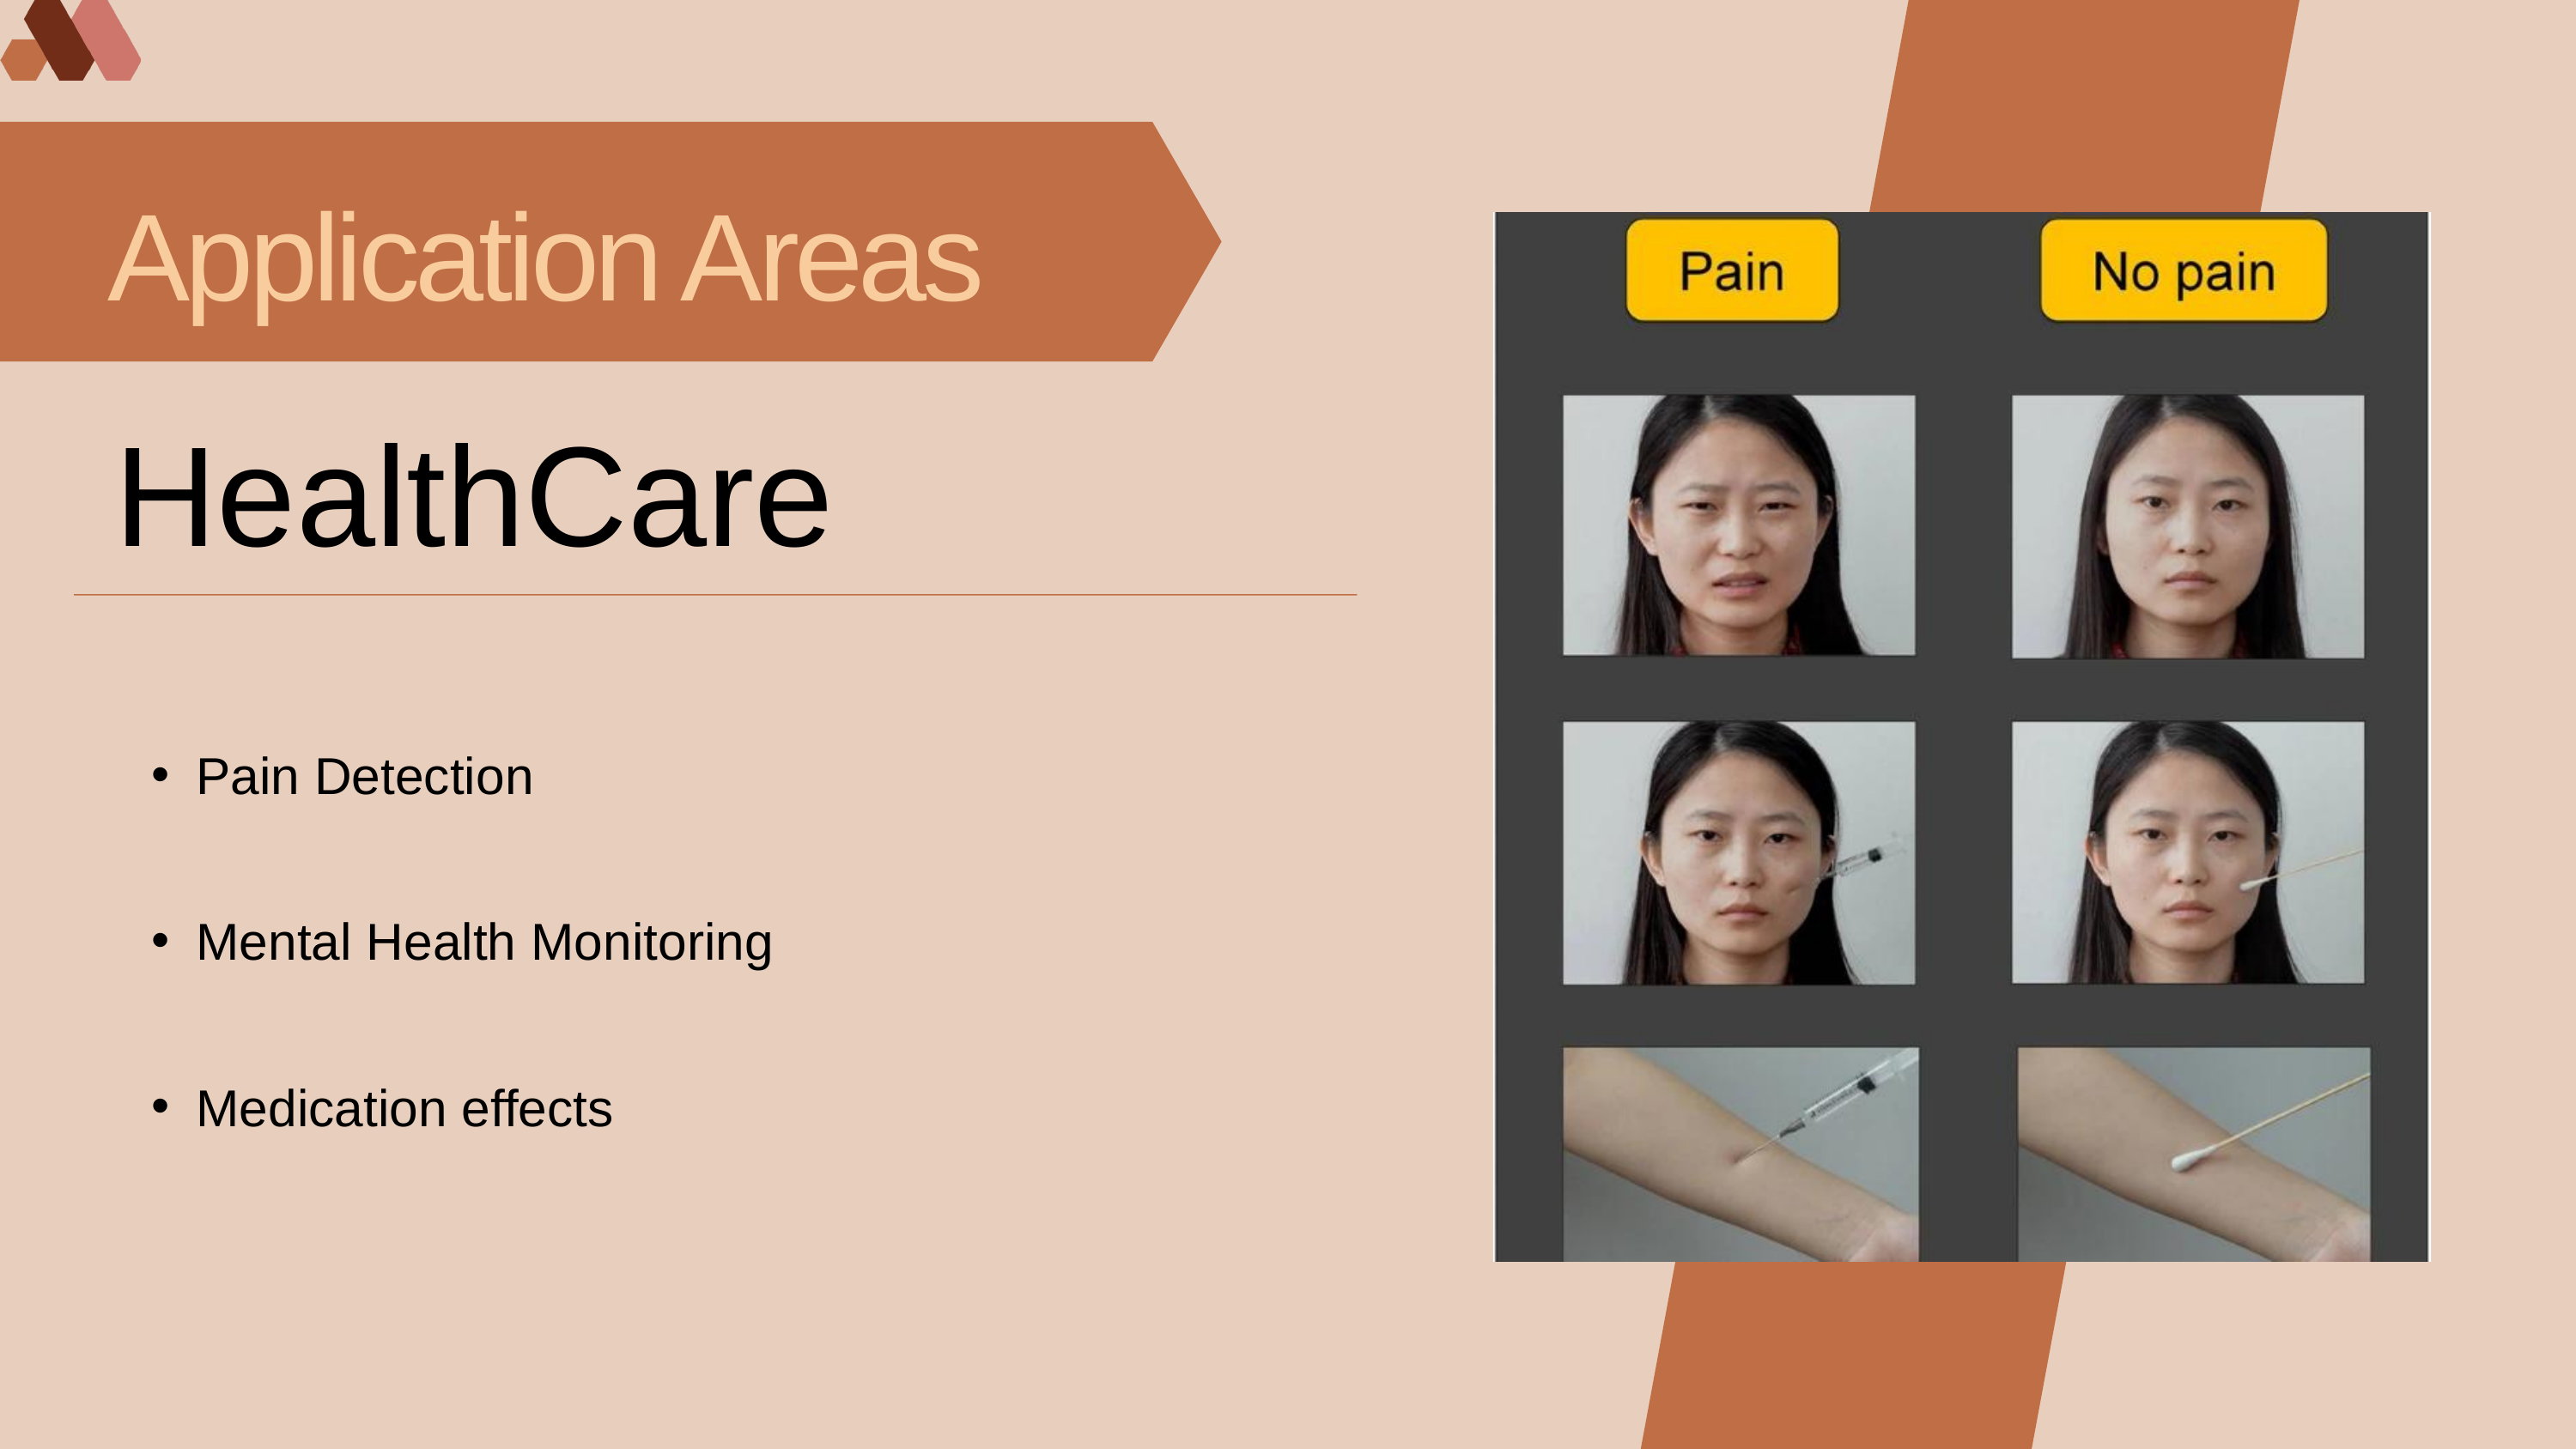

Application Areas

HealthCare

Pain Detection

Mental Health Monitoring

Medication effects